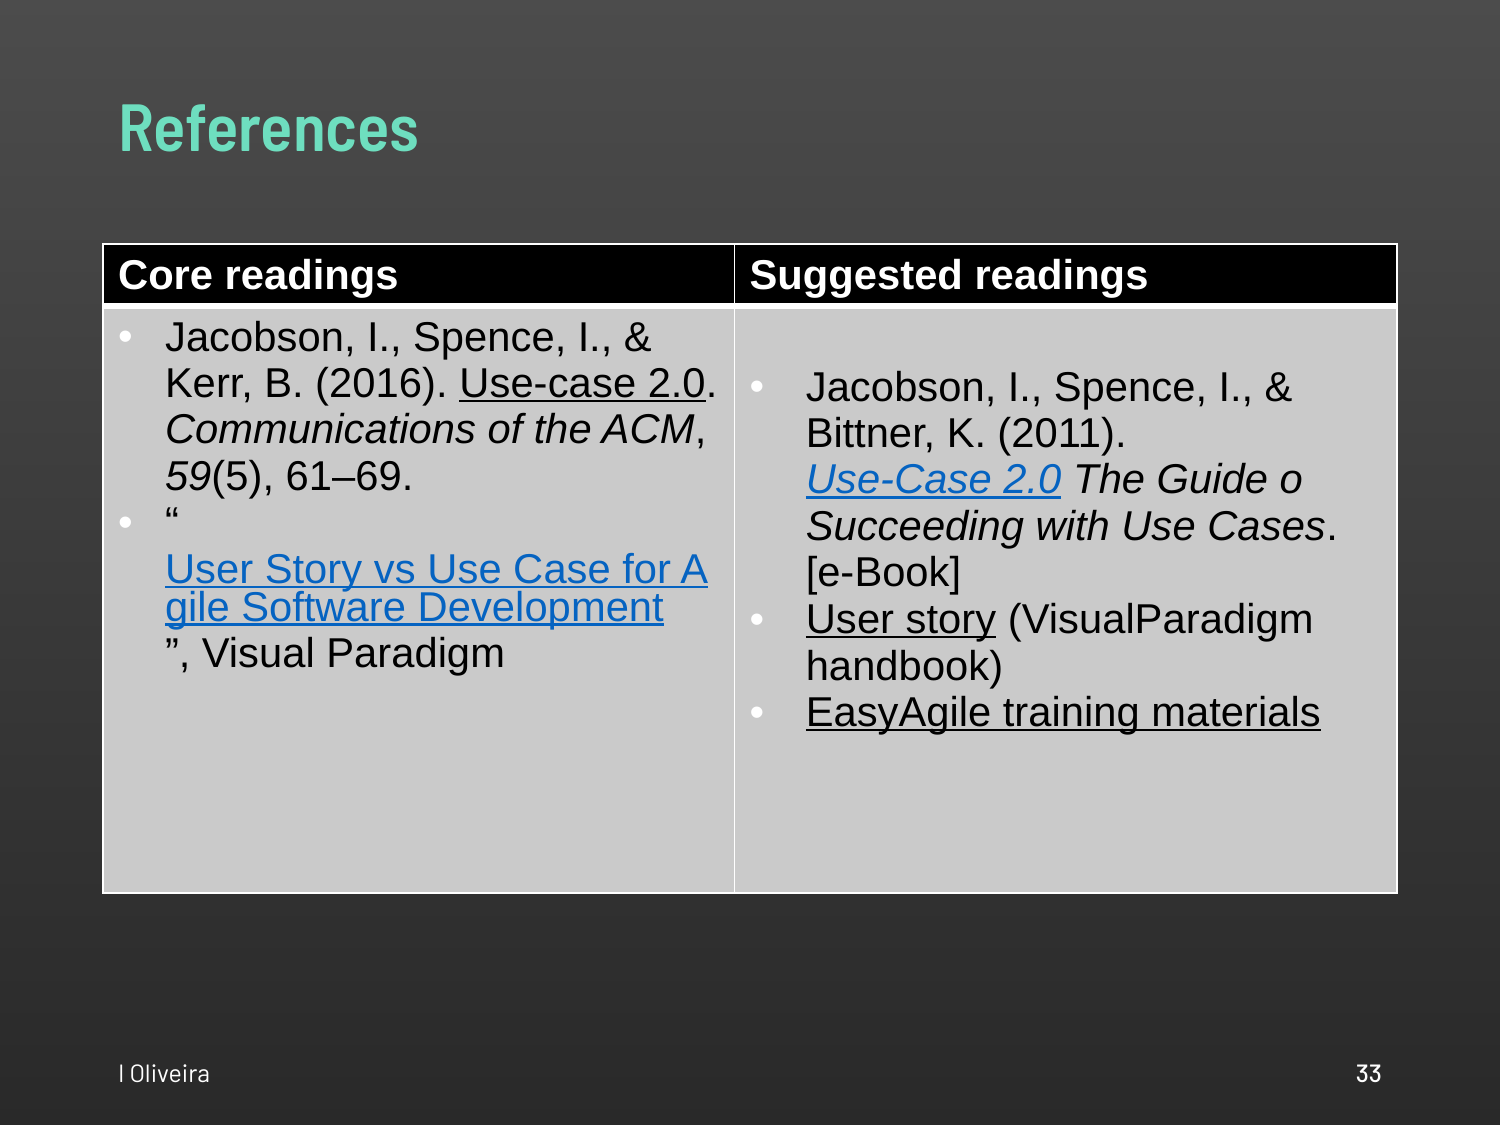

# References
| Core readings | Suggested readings |
| --- | --- |
| Jacobson, I., Spence, I., & Kerr, B. (2016). Use-case 2.0. Communications of the ACM, 59(5), 61–69. “User Story vs Use Case for Agile Software Development”, Visual Paradigm | Jacobson, I., Spence, I., & Bittner, K. (2011). Use-Case 2.0 The Guide o Succeeding with Use Cases. [e-Book] User story (VisualParadigm handbook) EasyAgile training materials |
I Oliveira
33